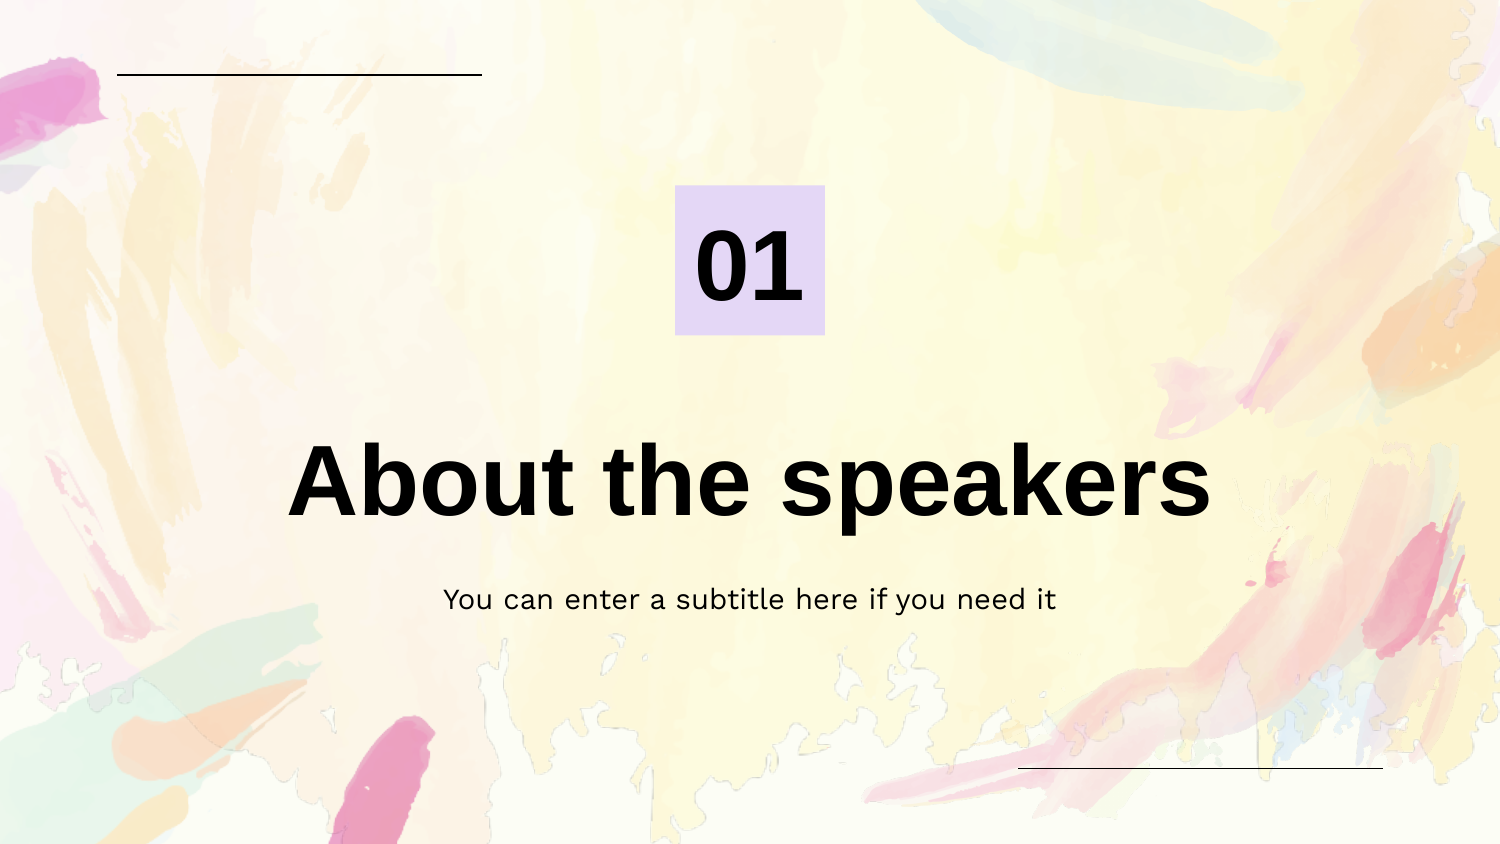

01
# About the speakers
You can enter a subtitle here if you need it